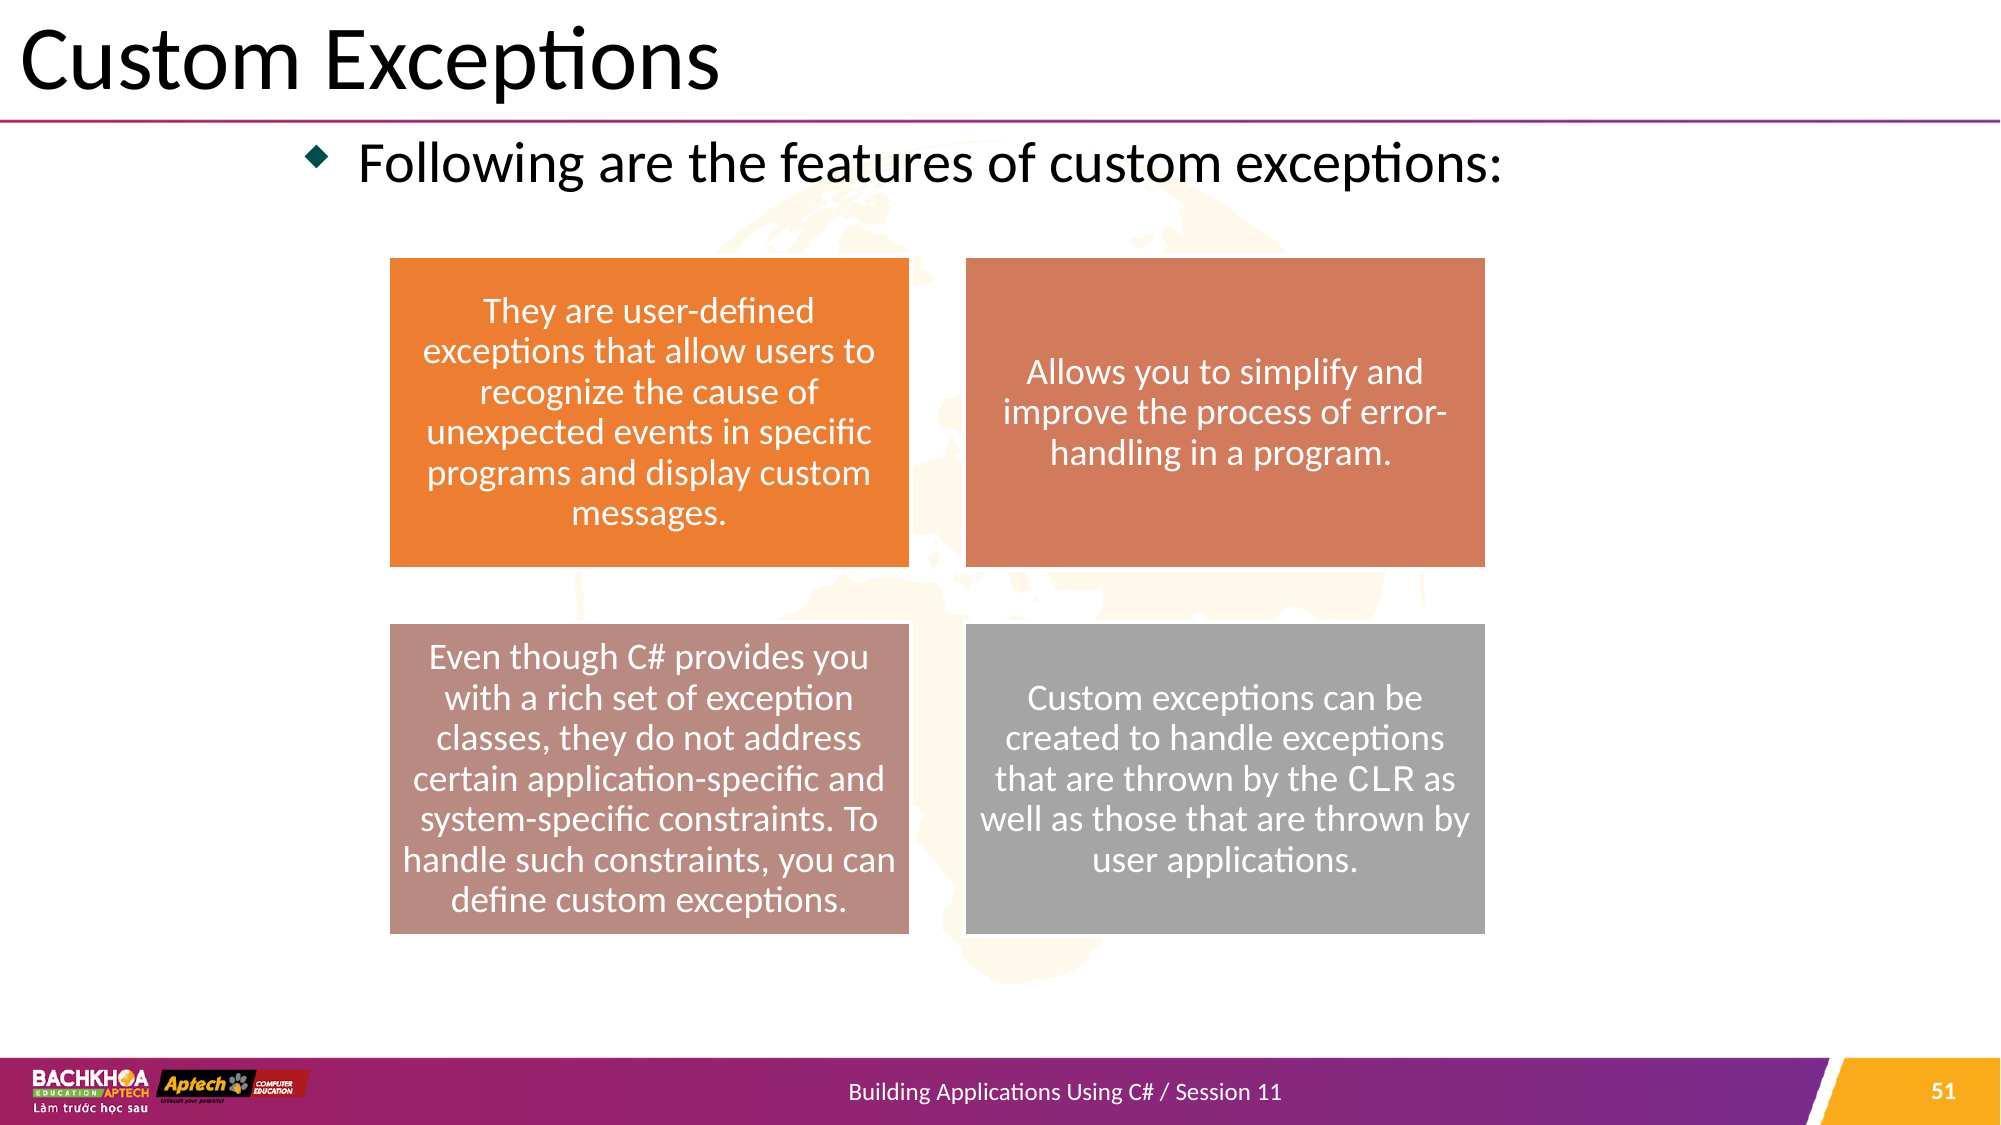

# Custom Exceptions

Following are the features of custom exceptions:

They are user-defined exceptions that allow users to recognize the cause of unexpected events in specific programs and display custom messages.
Allows you to simplify and improve the process of error-handling in a program.
Even though C# provides you with a rich set of exception classes, they do not address certain application-specific and system-specific constraints. To handle such constraints, you can define custom exceptions.
Custom exceptions can be created to handle exceptions that are thrown by the CLR as well as those that are thrown by user applications.
51
Building Applications Using C# / Session 11